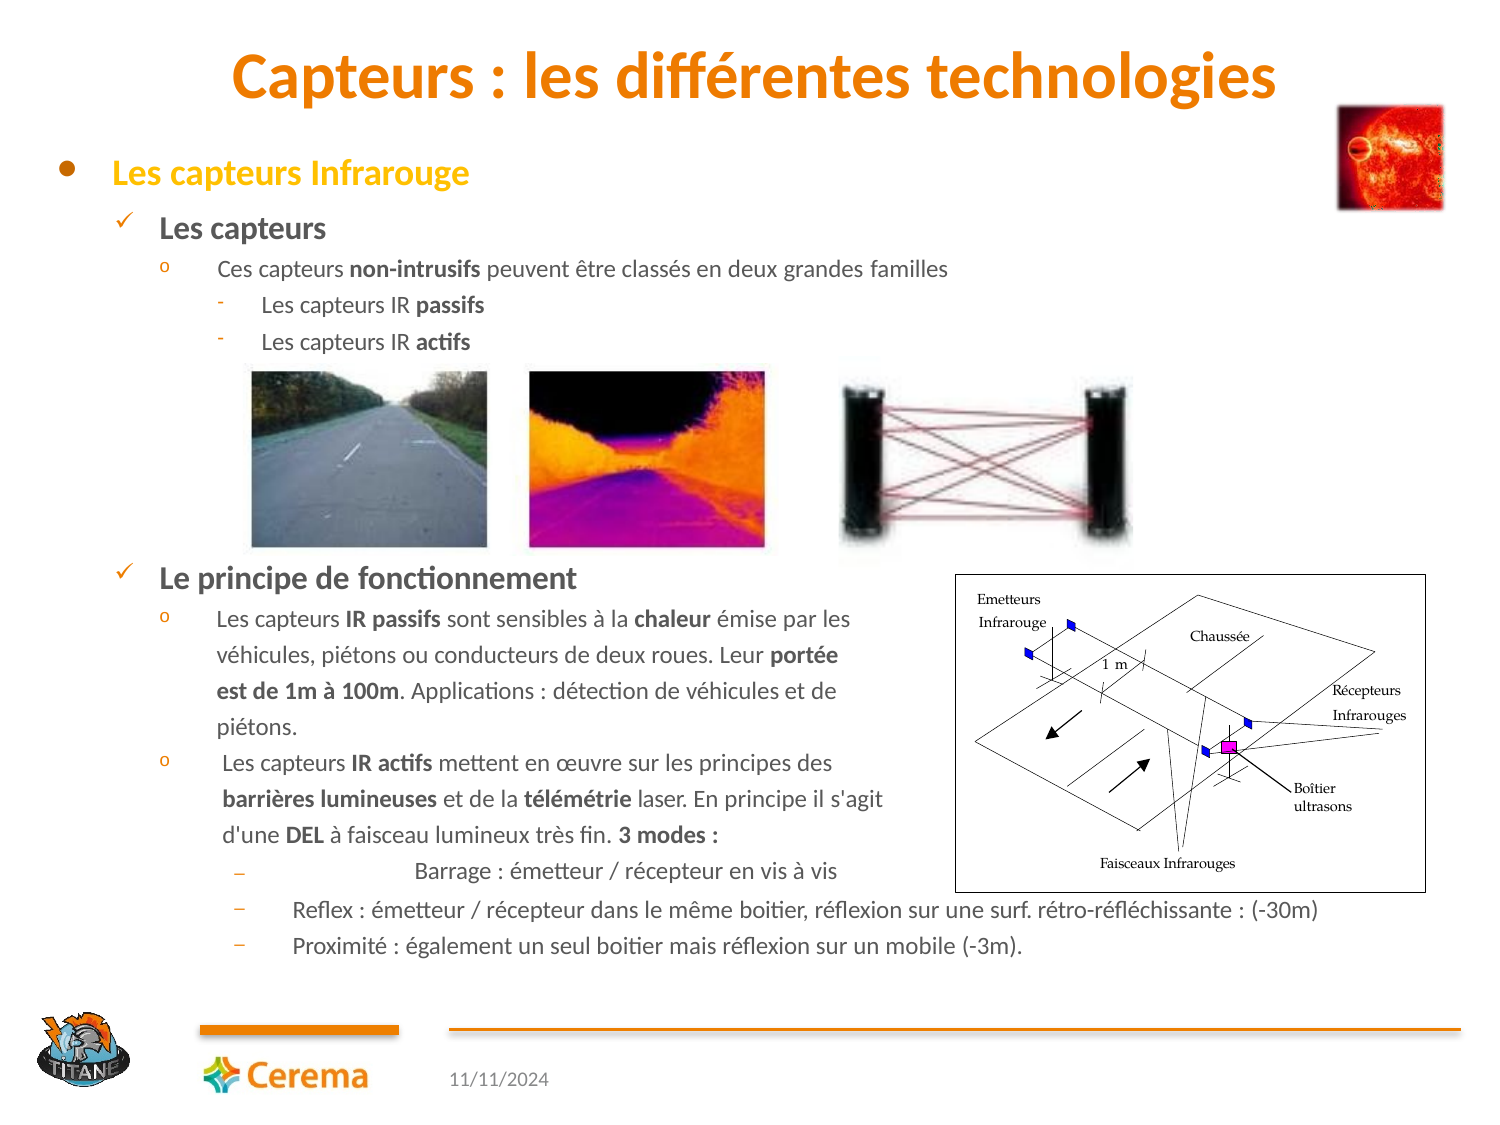

# Capteurs : les différentes technologies

Les capteurs Infrarouge
Les capteurs
Ces capteurs non-intrusifs peuvent être classés en deux grandes familles
Les capteurs IR passifs
Les capteurs IR actifs

Le principe de fonctionnement
Les capteurs IR passifs sont sensibles à la chaleur émise par les  véhicules, piétons ou conducteurs de deux roues. Leur portée  est de 1m à 100m. Applications : détection de véhicules et de  piétons.
Les capteurs IR actifs mettent en œuvre sur les principes des  barrières lumineuses et de la télémétrie laser. En principe il s'agit  d'une DEL à faisceau lumineux très fin. 3 modes :
–	Barrage : émetteur / récepteur en vis à vis

Emetteurs  Infrarouge

Chaussée

1 m

Récepteurs  Infrarouges

Boîtier  ultrasons
Faisceaux Infrarouges
Reflex : émetteur / récepteur dans le même boitier, réflexion sur une surf. rétro-réfléchissante : (-30m)
Proximité : également un seul boitier mais réflexion sur un mobile (-3m).